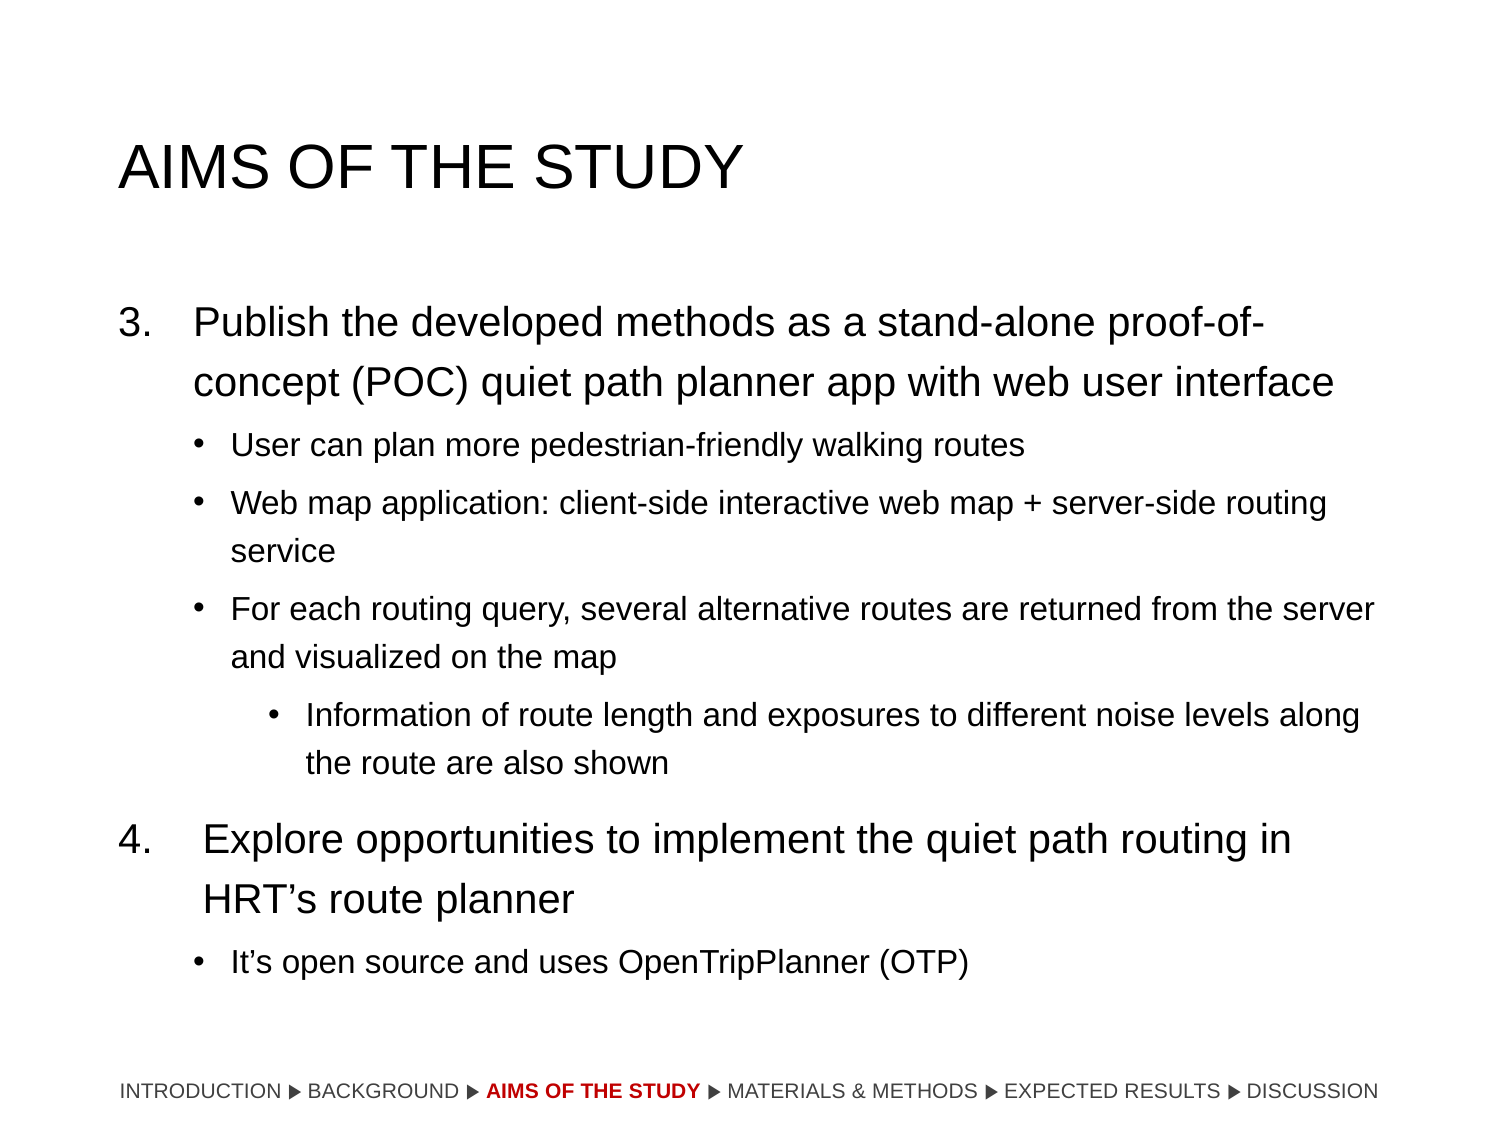

# AIMS OF THE STUDY
Publish the developed methods as a stand-alone proof-of-concept (POC) quiet path planner app with web user interface
User can plan more pedestrian-friendly walking routes
Web map application: client-side interactive web map + server-side routing service
For each routing query, several alternative routes are returned from the server and visualized on the map
Information of route length and exposures to different noise levels along the route are also shown
Explore opportunities to implement the quiet path routing in HRT’s route planner
It’s open source and uses OpenTripPlanner (OTP)

INTRODUCTION ▶︎ BACKGROUND ︎▶ AIMS OF THE STUDY ▶ MATERIALS & METHODS ▶ EXPECTED RESULTS ▶ DISCUSSION